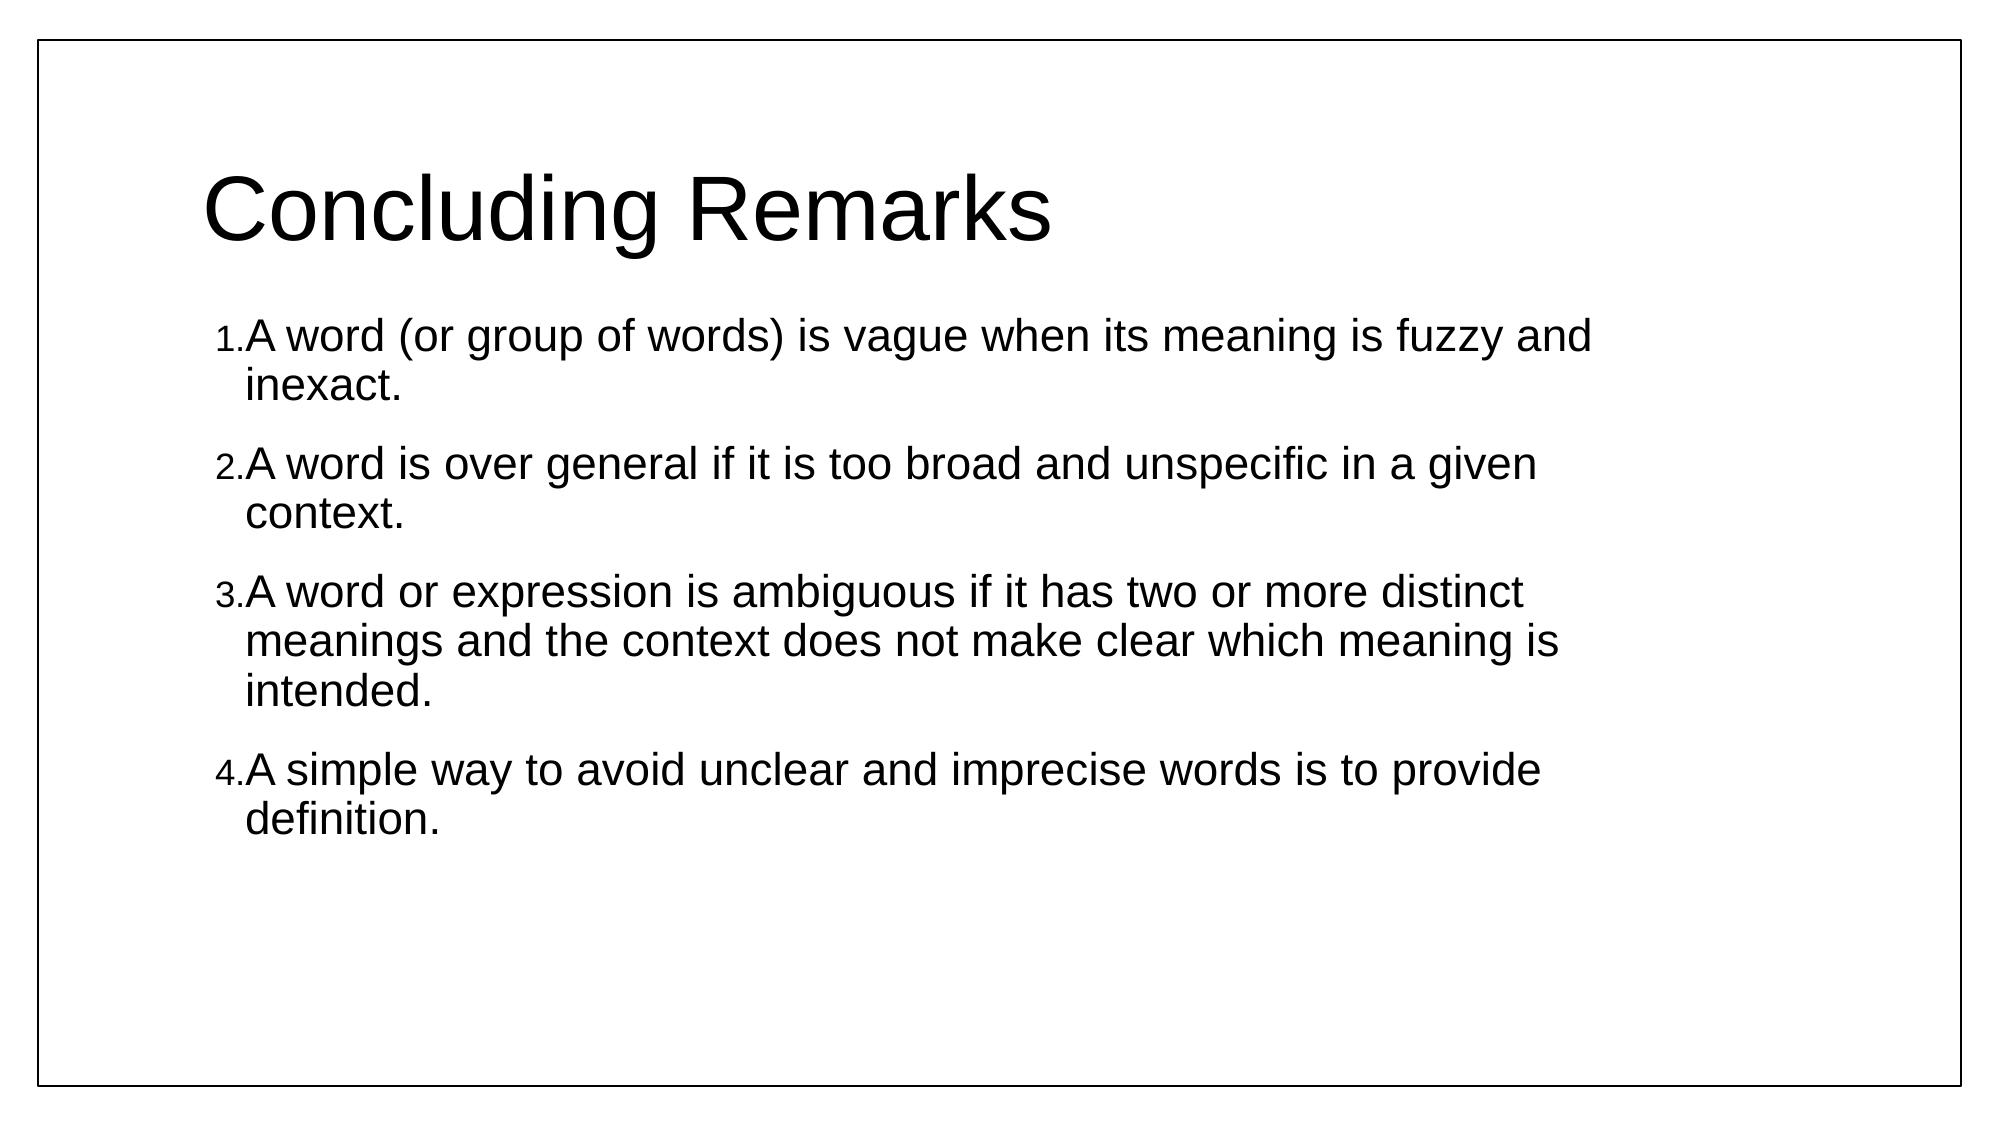

# Concluding Remarks
A word (or group of words) is vague when its meaning is fuzzy and inexact.
A word is over general if it is too broad and unspecific in a given context.
A word or expression is ambiguous if it has two or more distinct meanings and the context does not make clear which meaning is intended.
A simple way to avoid unclear and imprecise words is to provide definition.